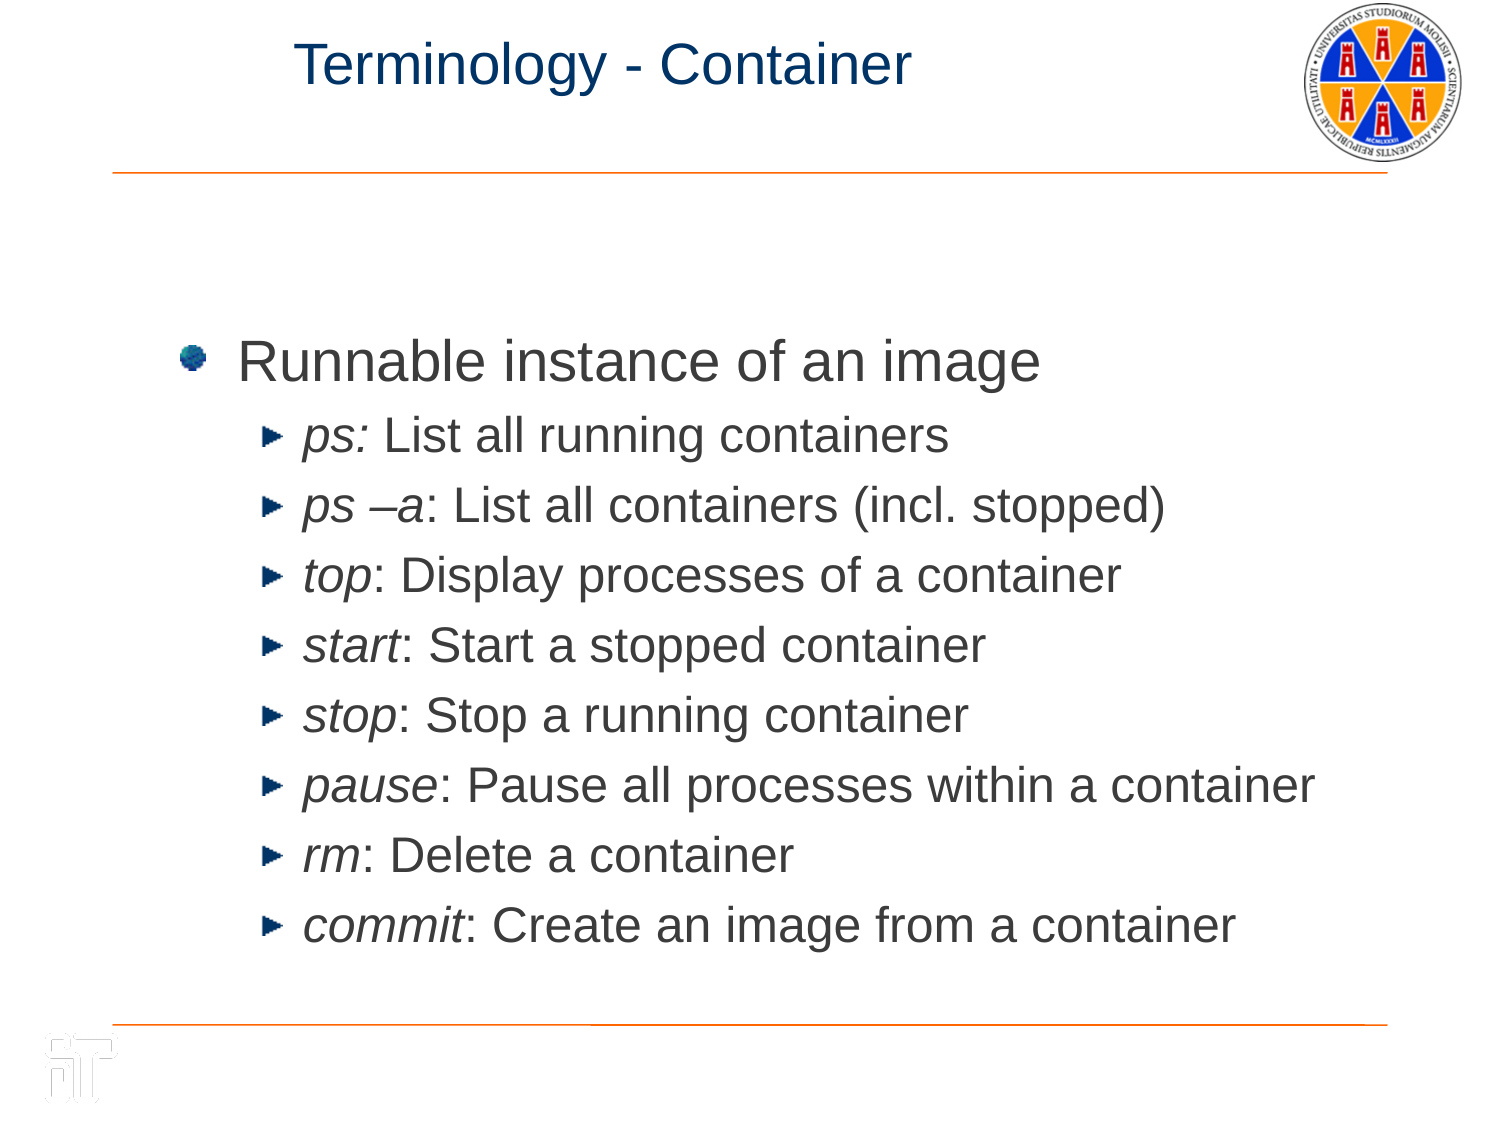

Terminology - Container
Runnable instance of an image
ps: List all running containers
ps –a: List all containers (incl. stopped)
top: Display processes of a container
start: Start a stopped container
stop: Stop a running container
pause: Pause all processes within a container
rm: Delete a container
commit: Create an image from a container

168